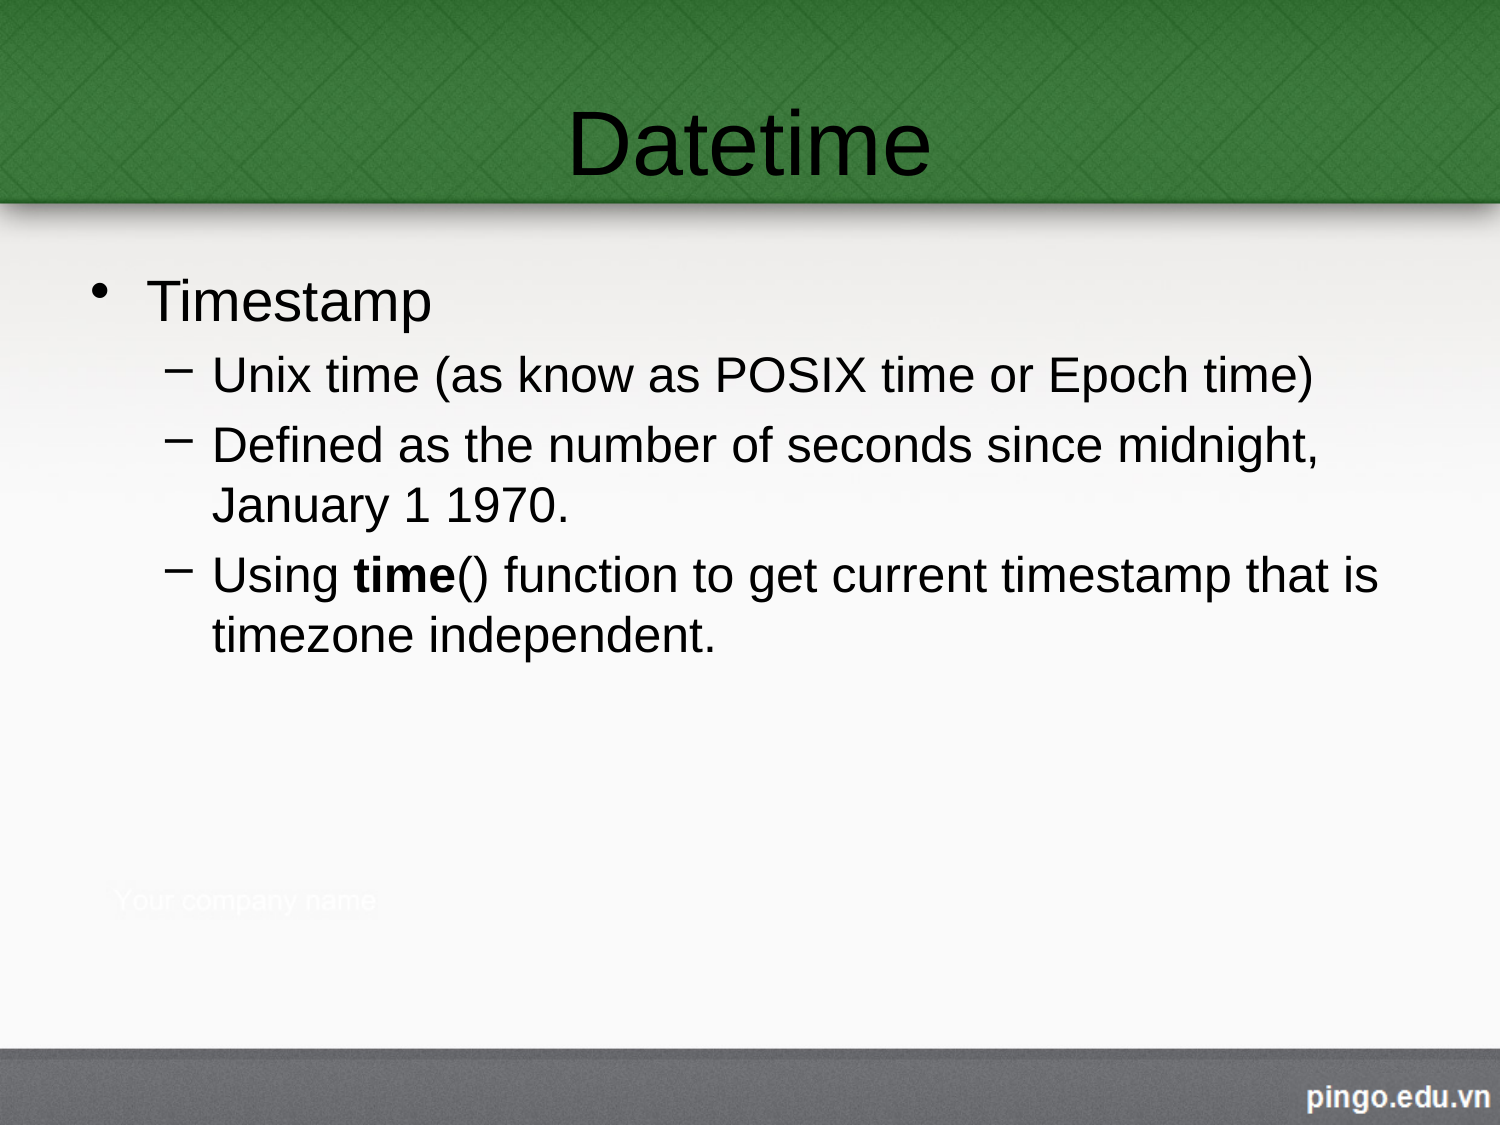

# Datetime
Timestamp
Unix time (as know as POSIX time or Epoch time)
Defined as the number of seconds since midnight, January 1 1970.
Using time() function to get current timestamp that is timezone independent.